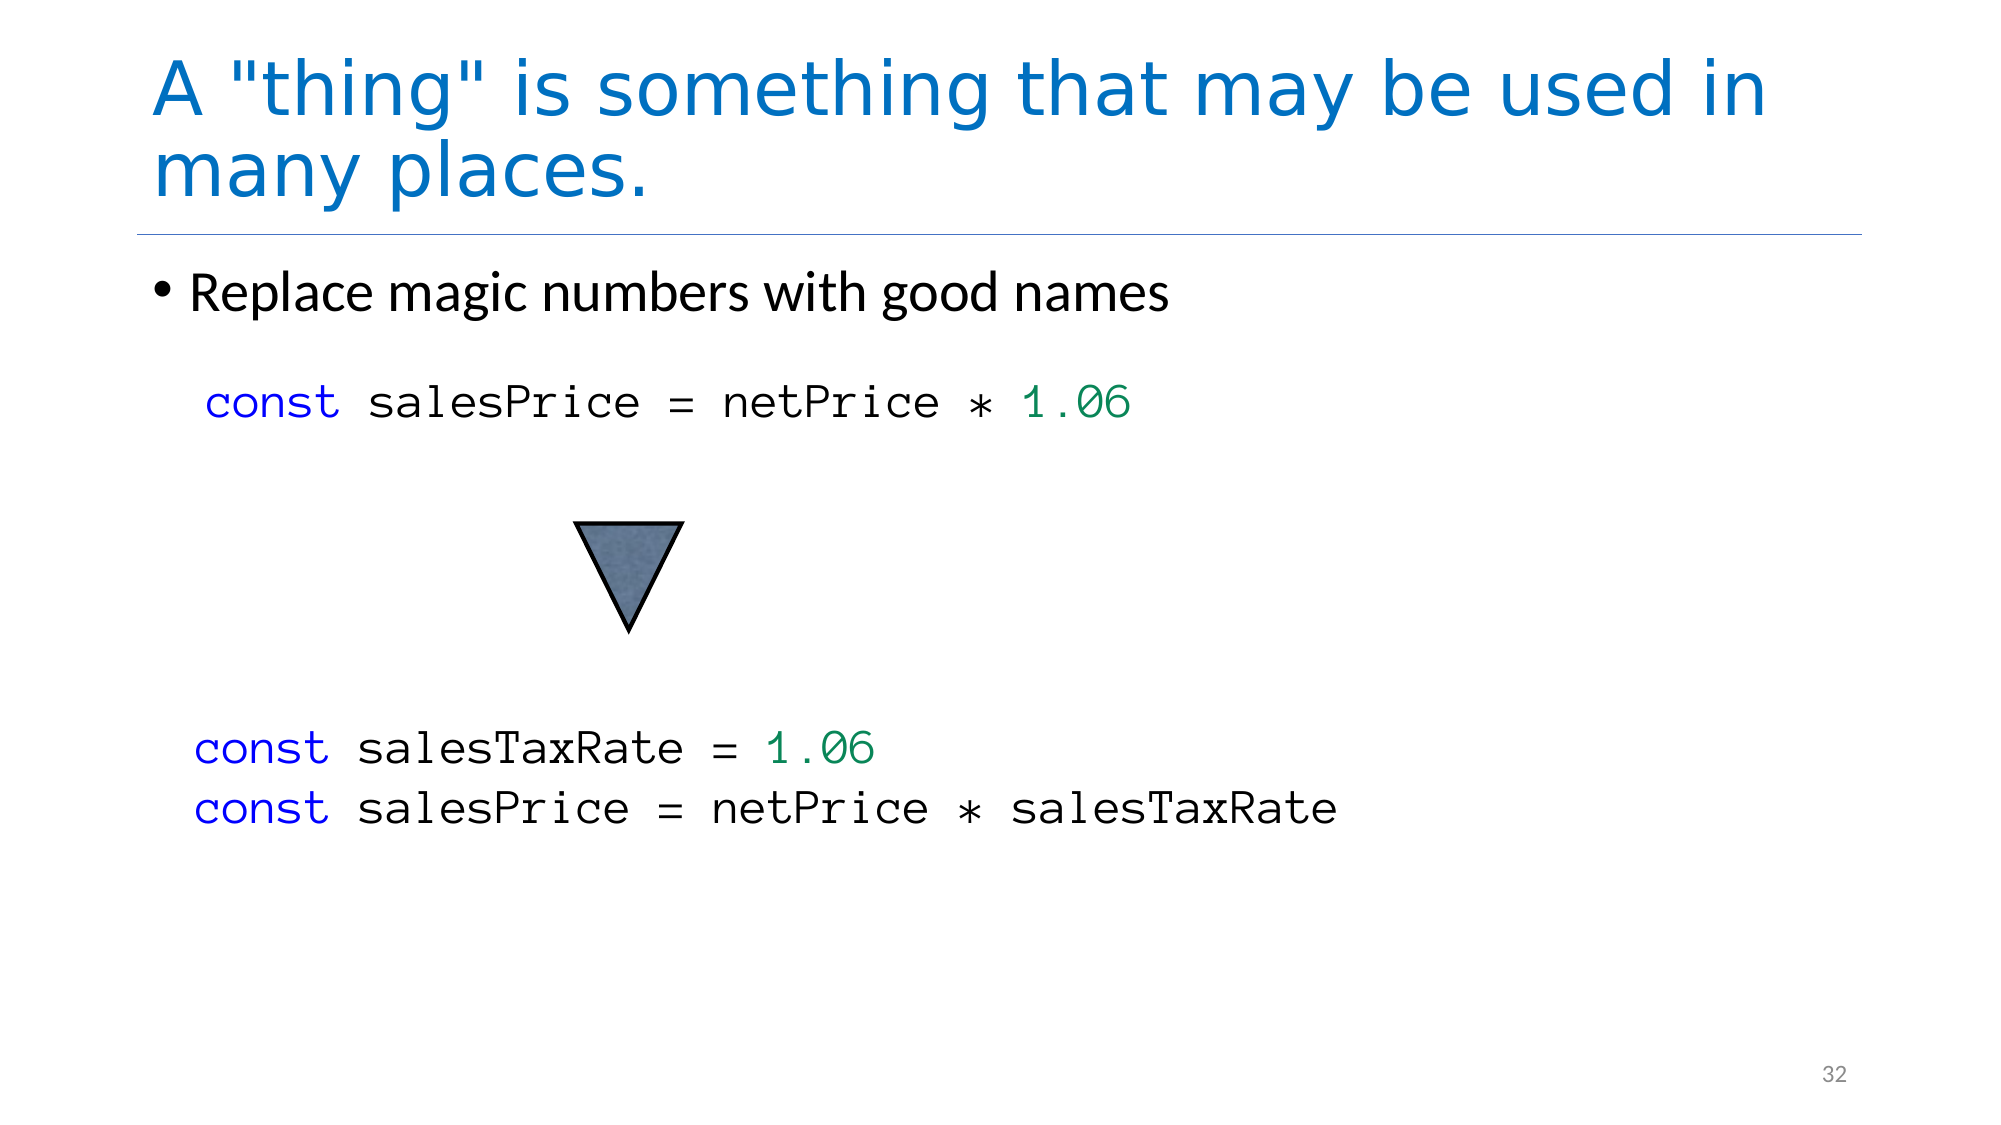

# A "thing" is something that may be used in many places.
Replace magic numbers with good names
const salesPrice = netPrice * 1.06

const salesTaxRate = 1.06
const salesPrice = netPrice * salesTaxRate
32